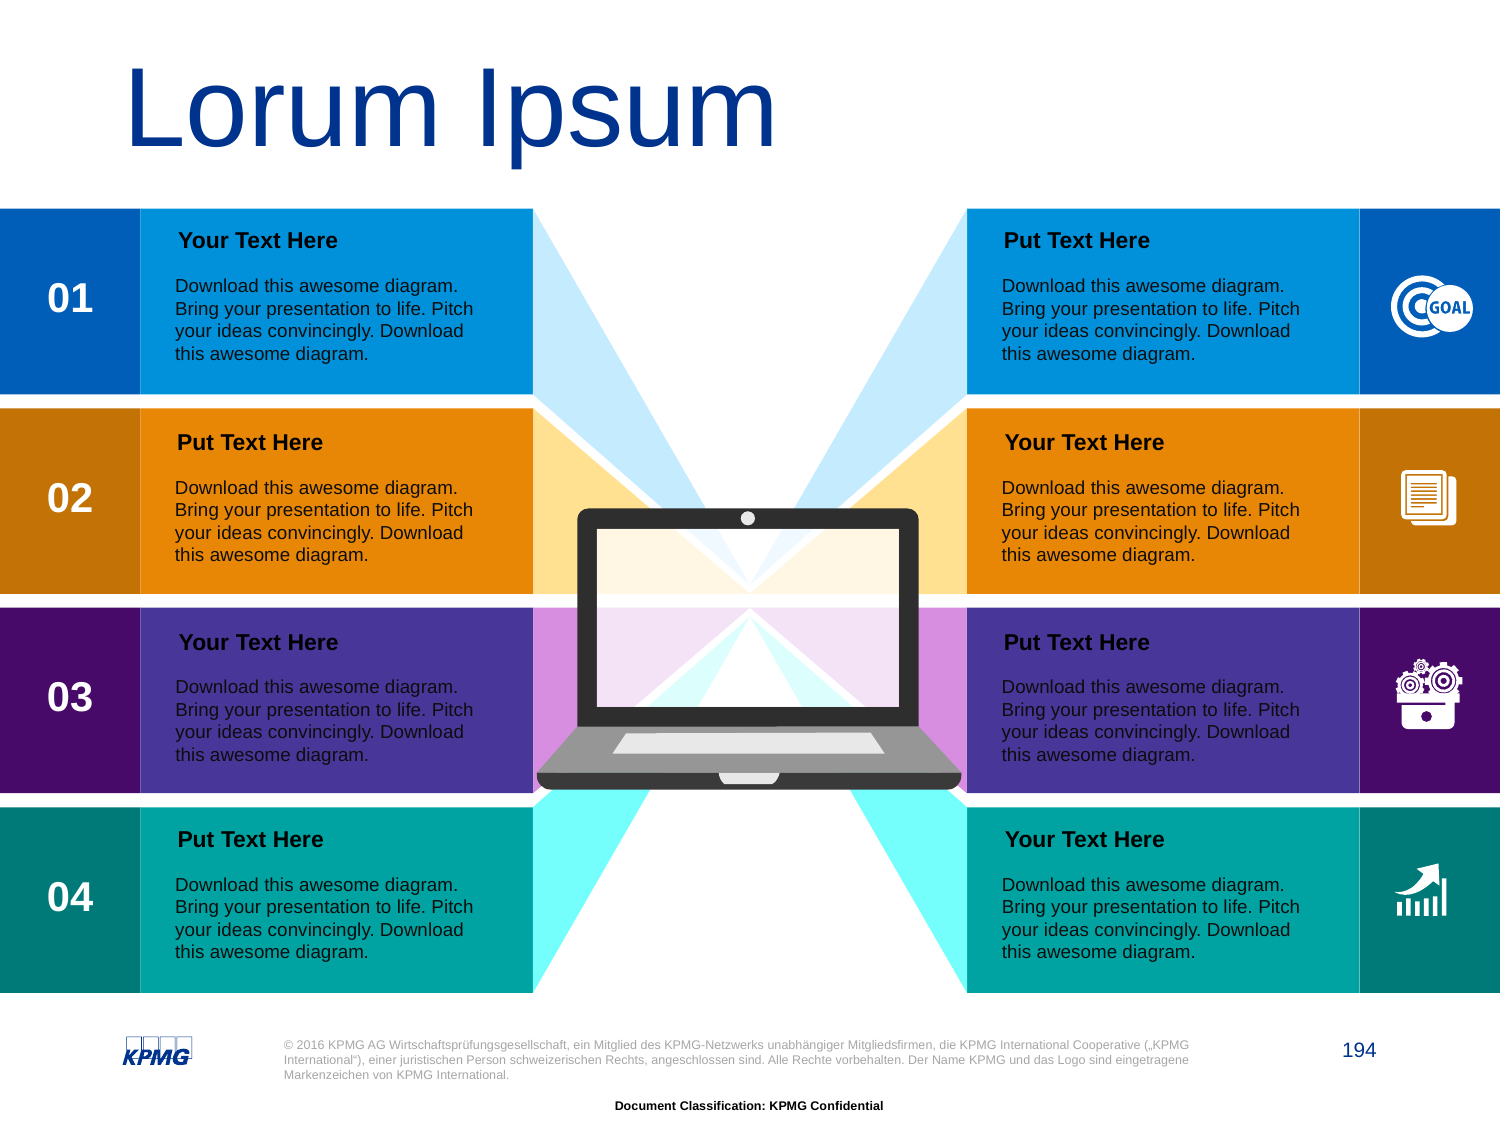

# Lorum Ipsum

Your Text Here
Download this awesome diagram. Bring your presentation to life. Pitch your ideas convincingly. Download this awesome diagram.
01
Put Text Here
Download this awesome diagram. Bring your presentation to life. Pitch your ideas convincingly. Download this awesome diagram.
02
Your Text Here
Download this awesome diagram. Bring your presentation to life. Pitch your ideas convincingly. Download this awesome diagram.
03
Put Text Here
Download this awesome diagram. Bring your presentation to life. Pitch your ideas convincingly. Download this awesome diagram.
04
Put Text Here
Download this awesome diagram. Bring your presentation to life. Pitch your ideas convincingly. Download this awesome diagram.

Your Text Here
Download this awesome diagram. Bring your presentation to life. Pitch your ideas convincingly. Download this awesome diagram.

Put Text Here
Download this awesome diagram. Bring your presentation to life. Pitch your ideas convincingly. Download this awesome diagram.

Your Text Here
Download this awesome diagram. Bring your presentation to life. Pitch your ideas convincingly. Download this awesome diagram.